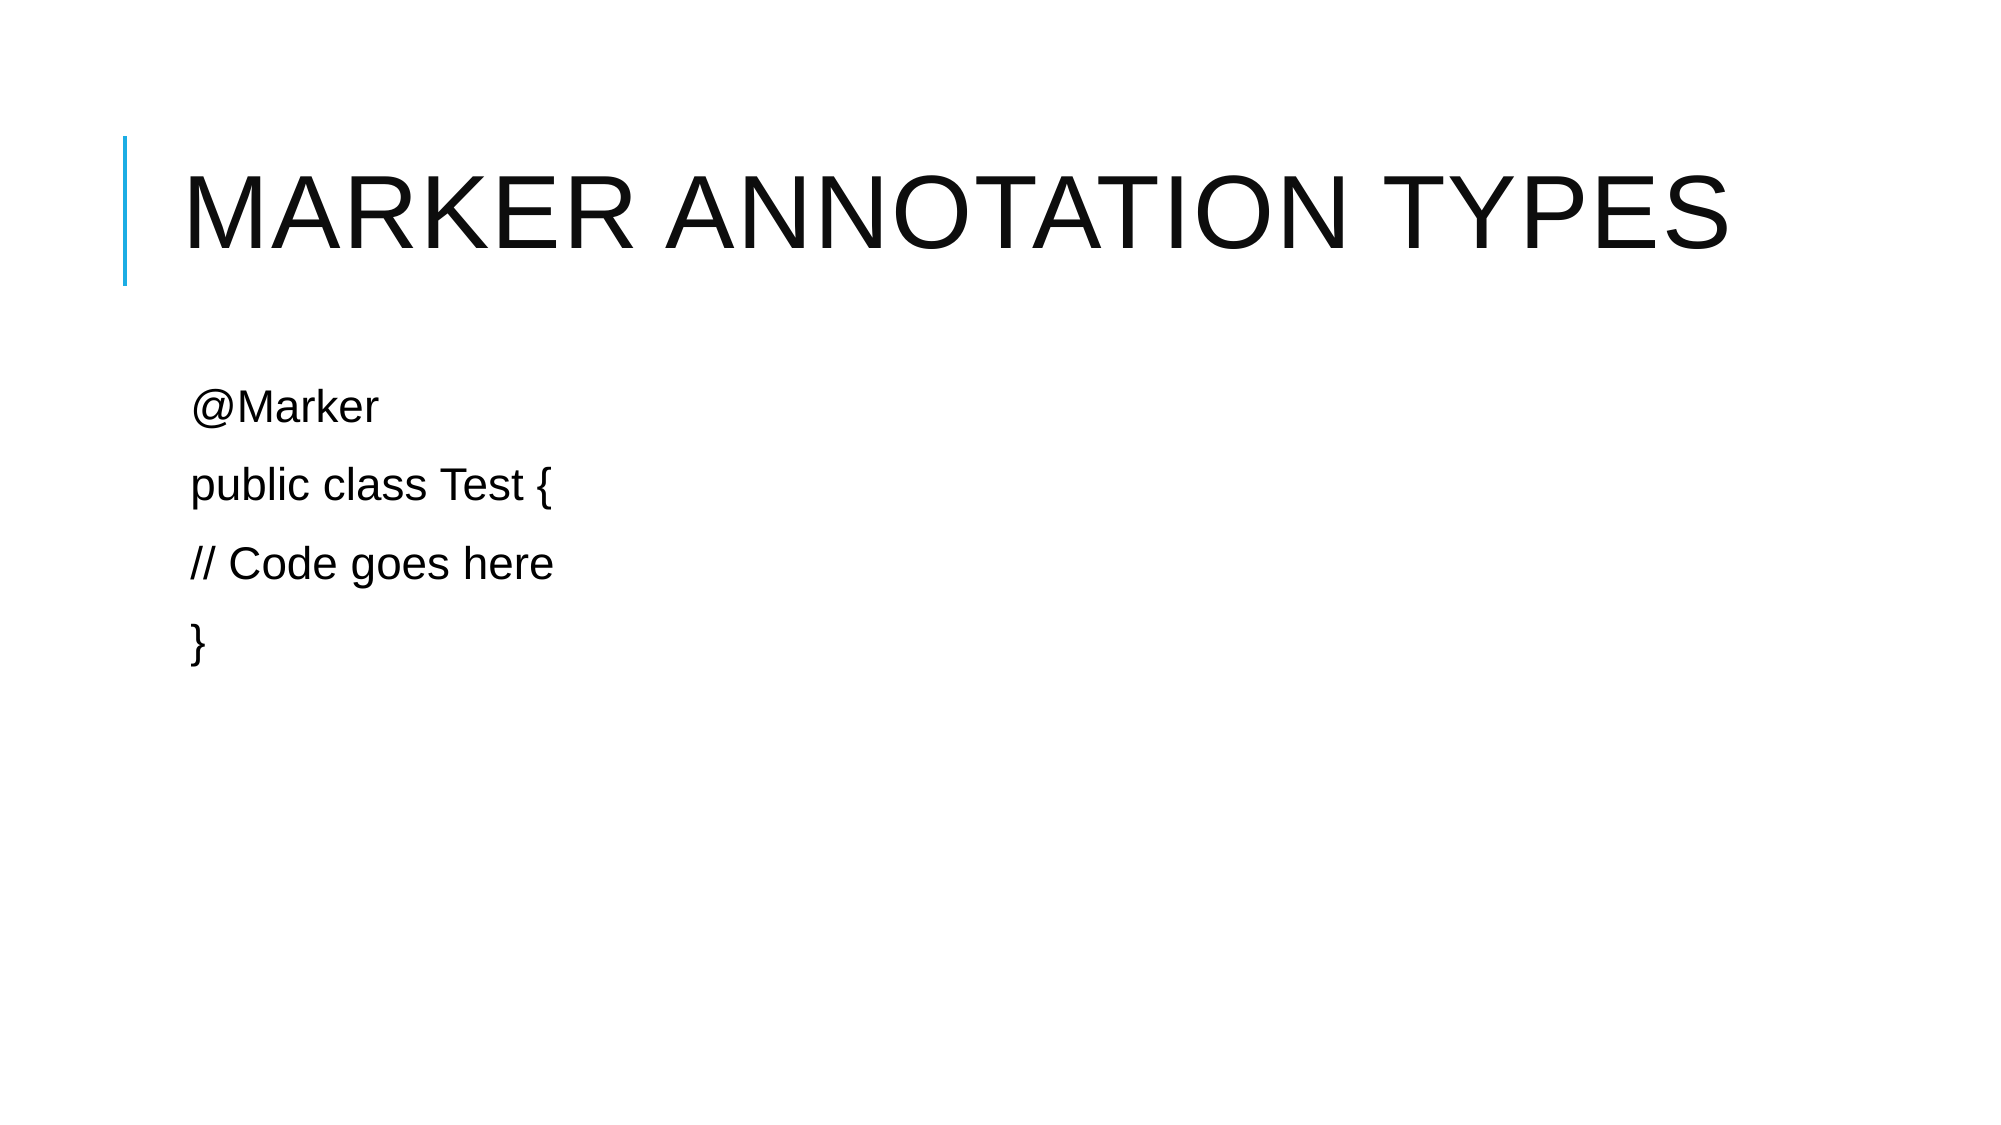

# Marker Annotation Types
@Marker
public class Test {
// Code goes here
}